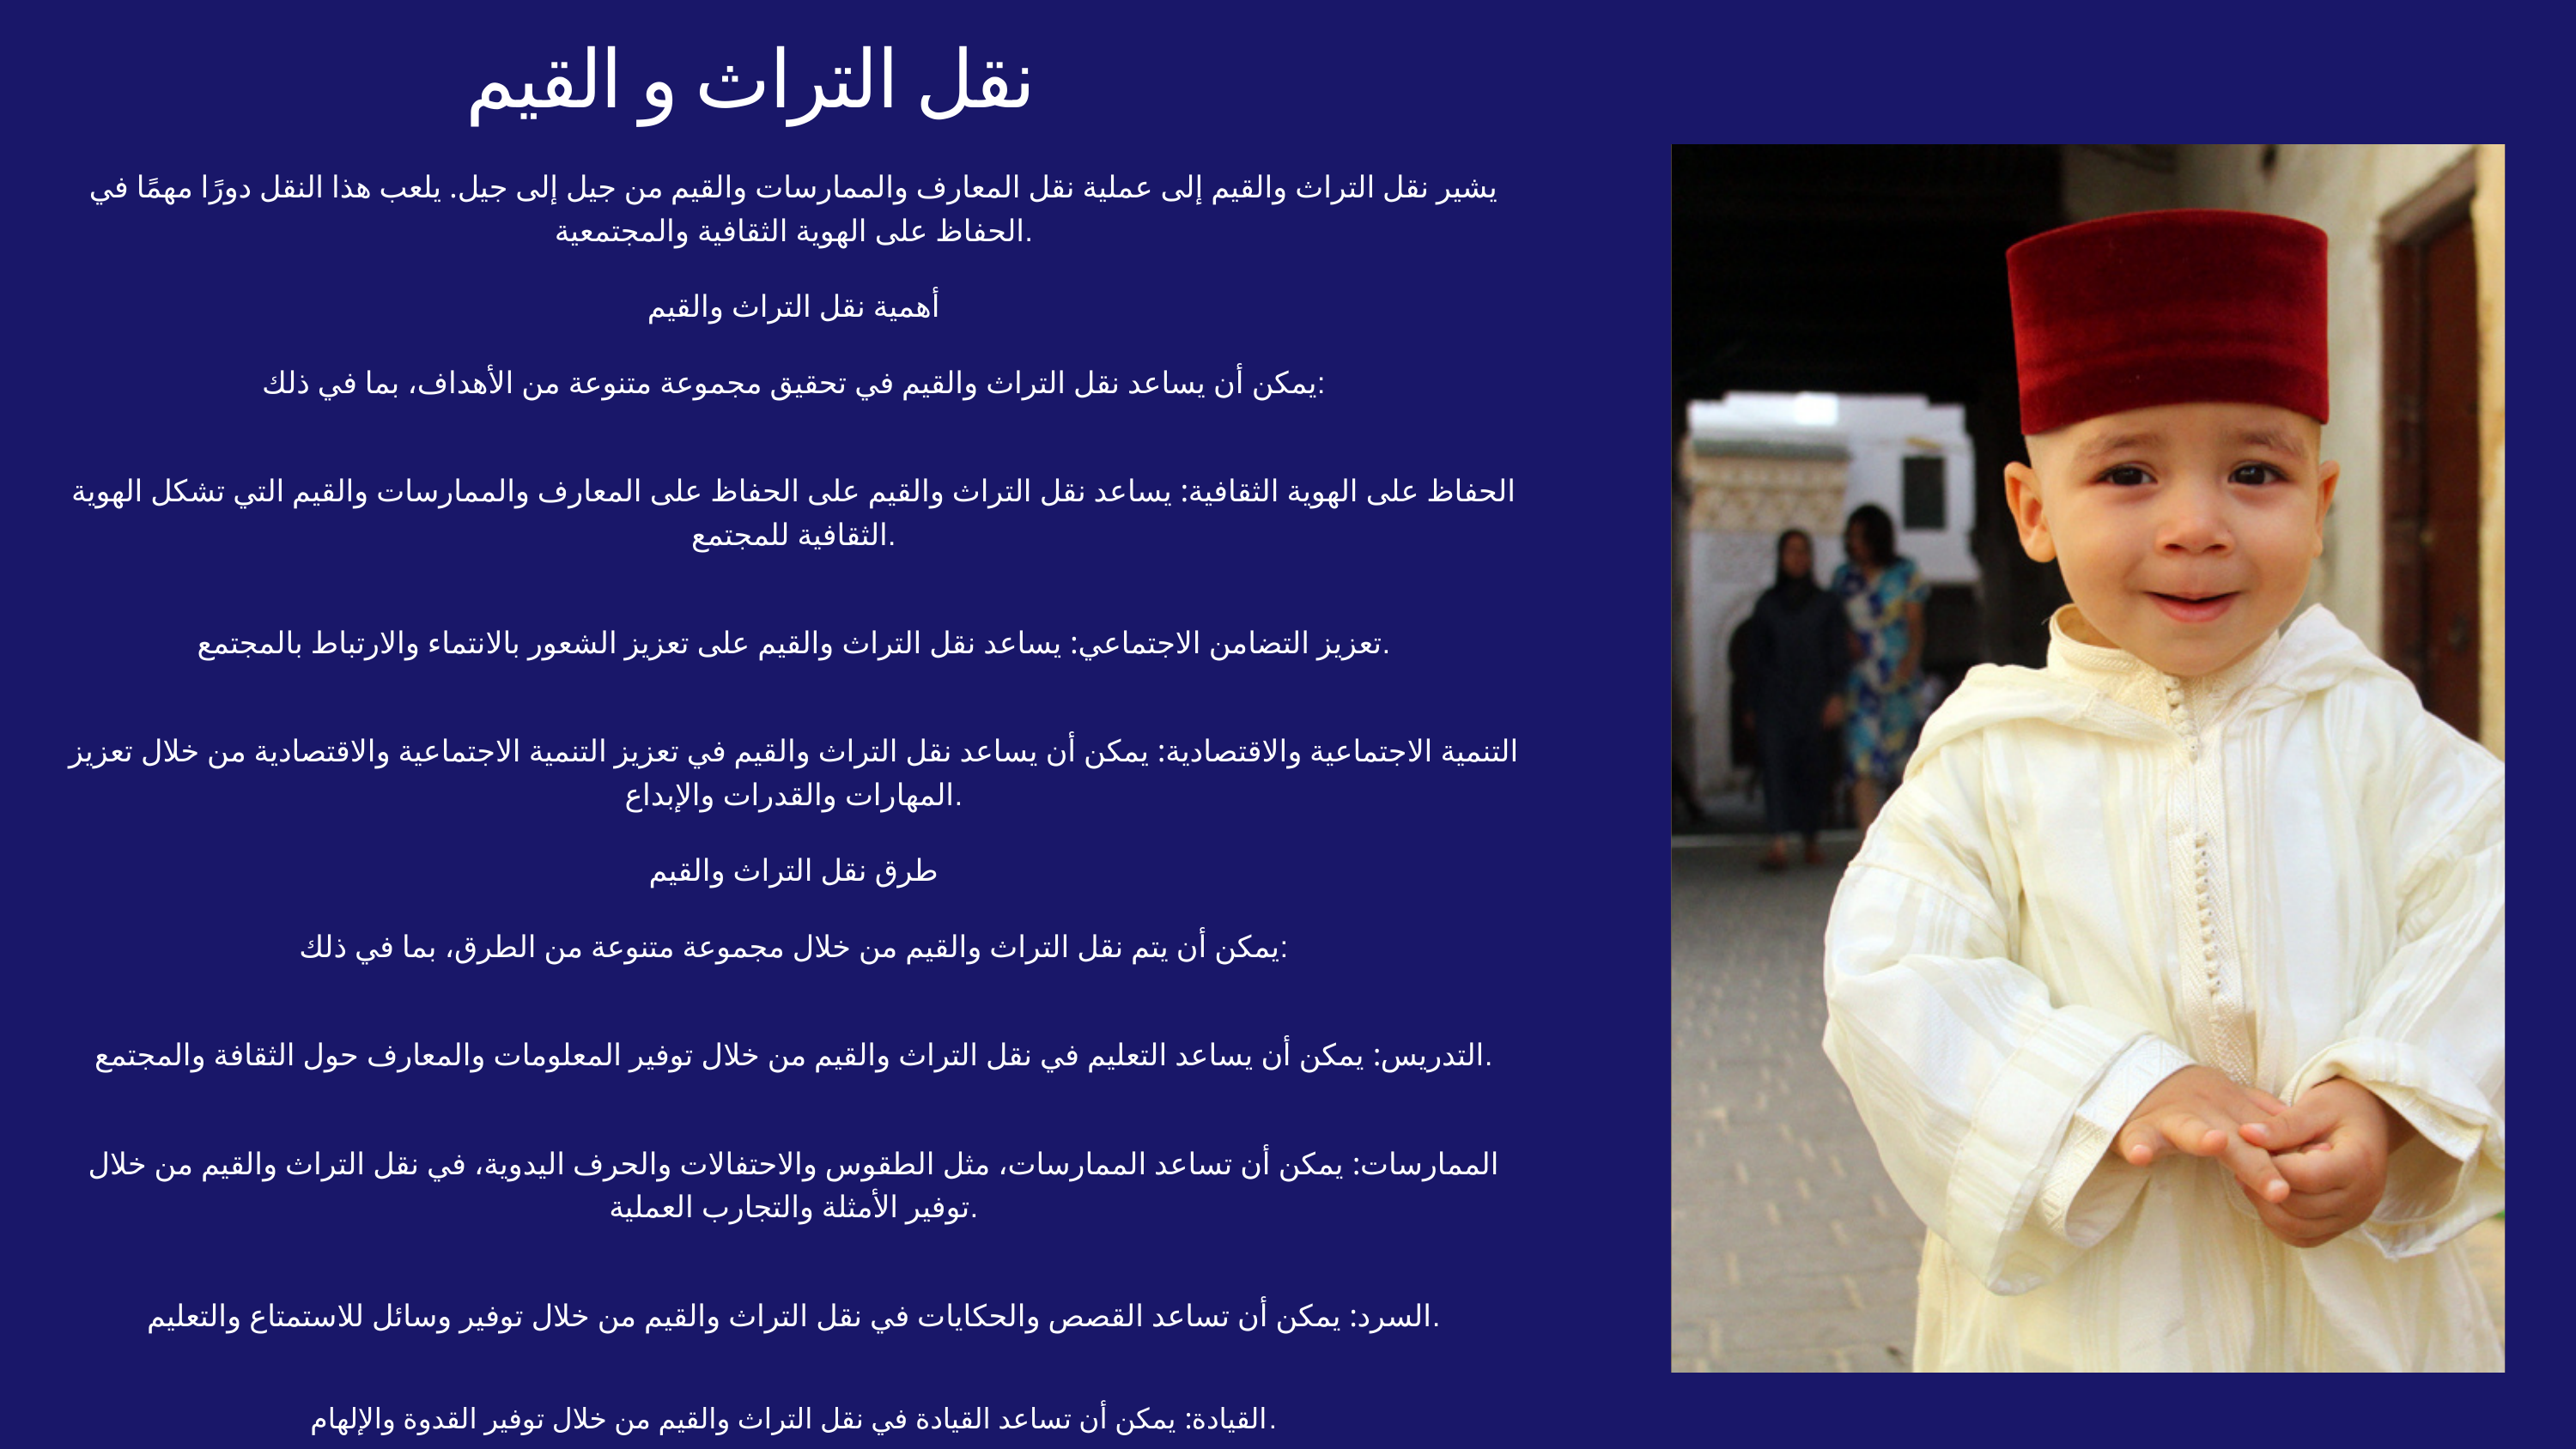

نقل التراث و القيم

يشير نقل التراث والقيم إلى عملية نقل المعارف والممارسات والقيم من جيل إلى جيل. يلعب هذا النقل دورًا مهمًا في الحفاظ على الهوية الثقافية والمجتمعية.
أهمية نقل التراث والقيم
يمكن أن يساعد نقل التراث والقيم في تحقيق مجموعة متنوعة من الأهداف، بما في ذلك:
الحفاظ على الهوية الثقافية: يساعد نقل التراث والقيم على الحفاظ على المعارف والممارسات والقيم التي تشكل الهوية الثقافية للمجتمع.
تعزيز التضامن الاجتماعي: يساعد نقل التراث والقيم على تعزيز الشعور بالانتماء والارتباط بالمجتمع.
التنمية الاجتماعية والاقتصادية: يمكن أن يساعد نقل التراث والقيم في تعزيز التنمية الاجتماعية والاقتصادية من خلال تعزيز المهارات والقدرات والإبداع.
طرق نقل التراث والقيم
يمكن أن يتم نقل التراث والقيم من خلال مجموعة متنوعة من الطرق، بما في ذلك:
التدريس: يمكن أن يساعد التعليم في نقل التراث والقيم من خلال توفير المعلومات والمعارف حول الثقافة والمجتمع.
الممارسات: يمكن أن تساعد الممارسات، مثل الطقوس والاحتفالات والحرف اليدوية، في نقل التراث والقيم من خلال توفير الأمثلة والتجارب العملية.
السرد: يمكن أن تساعد القصص والحكايات في نقل التراث والقيم من خلال توفير وسائل للاستمتاع والتعليم.
القيادة: يمكن أن تساعد القيادة في نقل التراث والقيم من خلال توفير القدوة والإلهام.